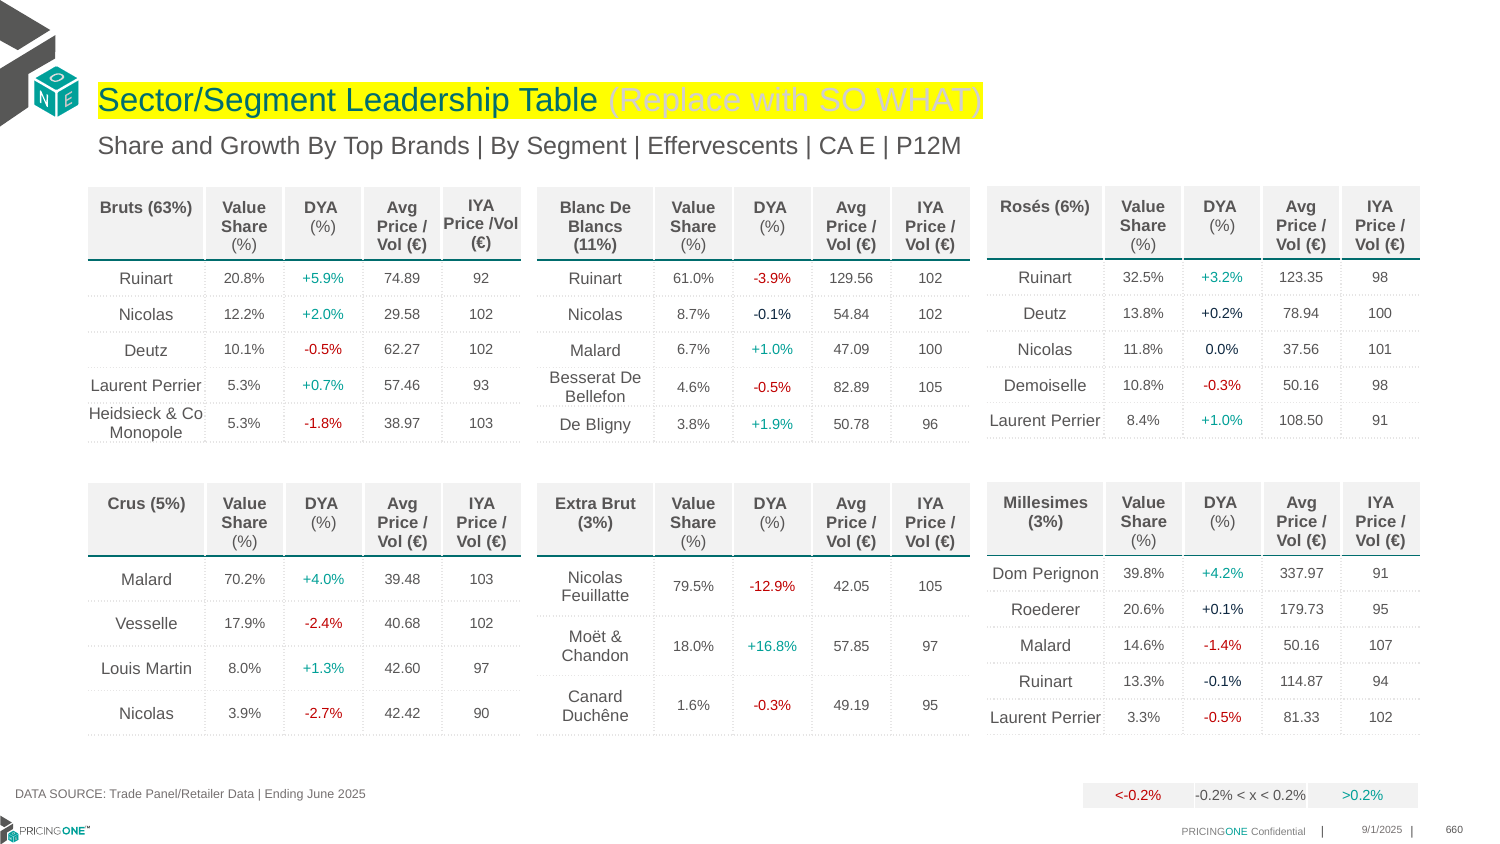

# Sector/Segment Leadership Table (Replace with SO WHAT)
Share and Growth By Top Brands | By Segment | Effervescents | CA E | P12M
| Rosés (6%) | Value Share (%) | DYA (%) | Avg Price /Vol (€) | IYA Price /Vol (€) |
| --- | --- | --- | --- | --- |
| Ruinart | 32.5% | +3.2% | 123.35 | 98 |
| Deutz | 13.8% | +0.2% | 78.94 | 100 |
| Nicolas | 11.8% | 0.0% | 37.56 | 101 |
| Demoiselle | 10.8% | -0.3% | 50.16 | 98 |
| Laurent Perrier | 8.4% | +1.0% | 108.50 | 91 |
| Bruts (63%) | Value Share (%) | DYA (%) | Avg Price /Vol (€) | IYA Price /Vol (€) |
| --- | --- | --- | --- | --- |
| Ruinart | 20.8% | +5.9% | 74.89 | 92 |
| Nicolas | 12.2% | +2.0% | 29.58 | 102 |
| Deutz | 10.1% | -0.5% | 62.27 | 102 |
| Laurent Perrier | 5.3% | +0.7% | 57.46 | 93 |
| Heidsieck & Co Monopole | 5.3% | -1.8% | 38.97 | 103 |
| Blanc De Blancs (11%) | Value Share (%) | DYA (%) | Avg Price /Vol (€) | IYA Price /Vol (€) |
| --- | --- | --- | --- | --- |
| Ruinart | 61.0% | -3.9% | 129.56 | 102 |
| Nicolas | 8.7% | -0.1% | 54.84 | 102 |
| Malard | 6.7% | +1.0% | 47.09 | 100 |
| Besserat De Bellefon | 4.6% | -0.5% | 82.89 | 105 |
| De Bligny | 3.8% | +1.9% | 50.78 | 96 |
| Millesimes (3%) | Value Share (%) | DYA (%) | Avg Price /Vol (€) | IYA Price /Vol (€) |
| --- | --- | --- | --- | --- |
| Dom Perignon | 39.8% | +4.2% | 337.97 | 91 |
| Roederer | 20.6% | +0.1% | 179.73 | 95 |
| Malard | 14.6% | -1.4% | 50.16 | 107 |
| Ruinart | 13.3% | -0.1% | 114.87 | 94 |
| Laurent Perrier | 3.3% | -0.5% | 81.33 | 102 |
| Crus (5%) | Value Share (%) | DYA (%) | Avg Price /Vol (€) | IYA Price /Vol (€) |
| --- | --- | --- | --- | --- |
| Malard | 70.2% | +4.0% | 39.48 | 103 |
| Vesselle | 17.9% | -2.4% | 40.68 | 102 |
| Louis Martin | 8.0% | +1.3% | 42.60 | 97 |
| Nicolas | 3.9% | -2.7% | 42.42 | 90 |
| Extra Brut (3%) | Value Share (%) | DYA (%) | Avg Price /Vol (€) | IYA Price /Vol (€) |
| --- | --- | --- | --- | --- |
| Nicolas Feuillatte | 79.5% | -12.9% | 42.05 | 105 |
| Moët & Chandon | 18.0% | +16.8% | 57.85 | 97 |
| Canard Duchêne | 1.6% | -0.3% | 49.19 | 95 |
DATA SOURCE: Trade Panel/Retailer Data | Ending June 2025
| <-0.2% | -0.2% < x < 0.2% | >0.2% |
| --- | --- | --- |

9/1/2025
660